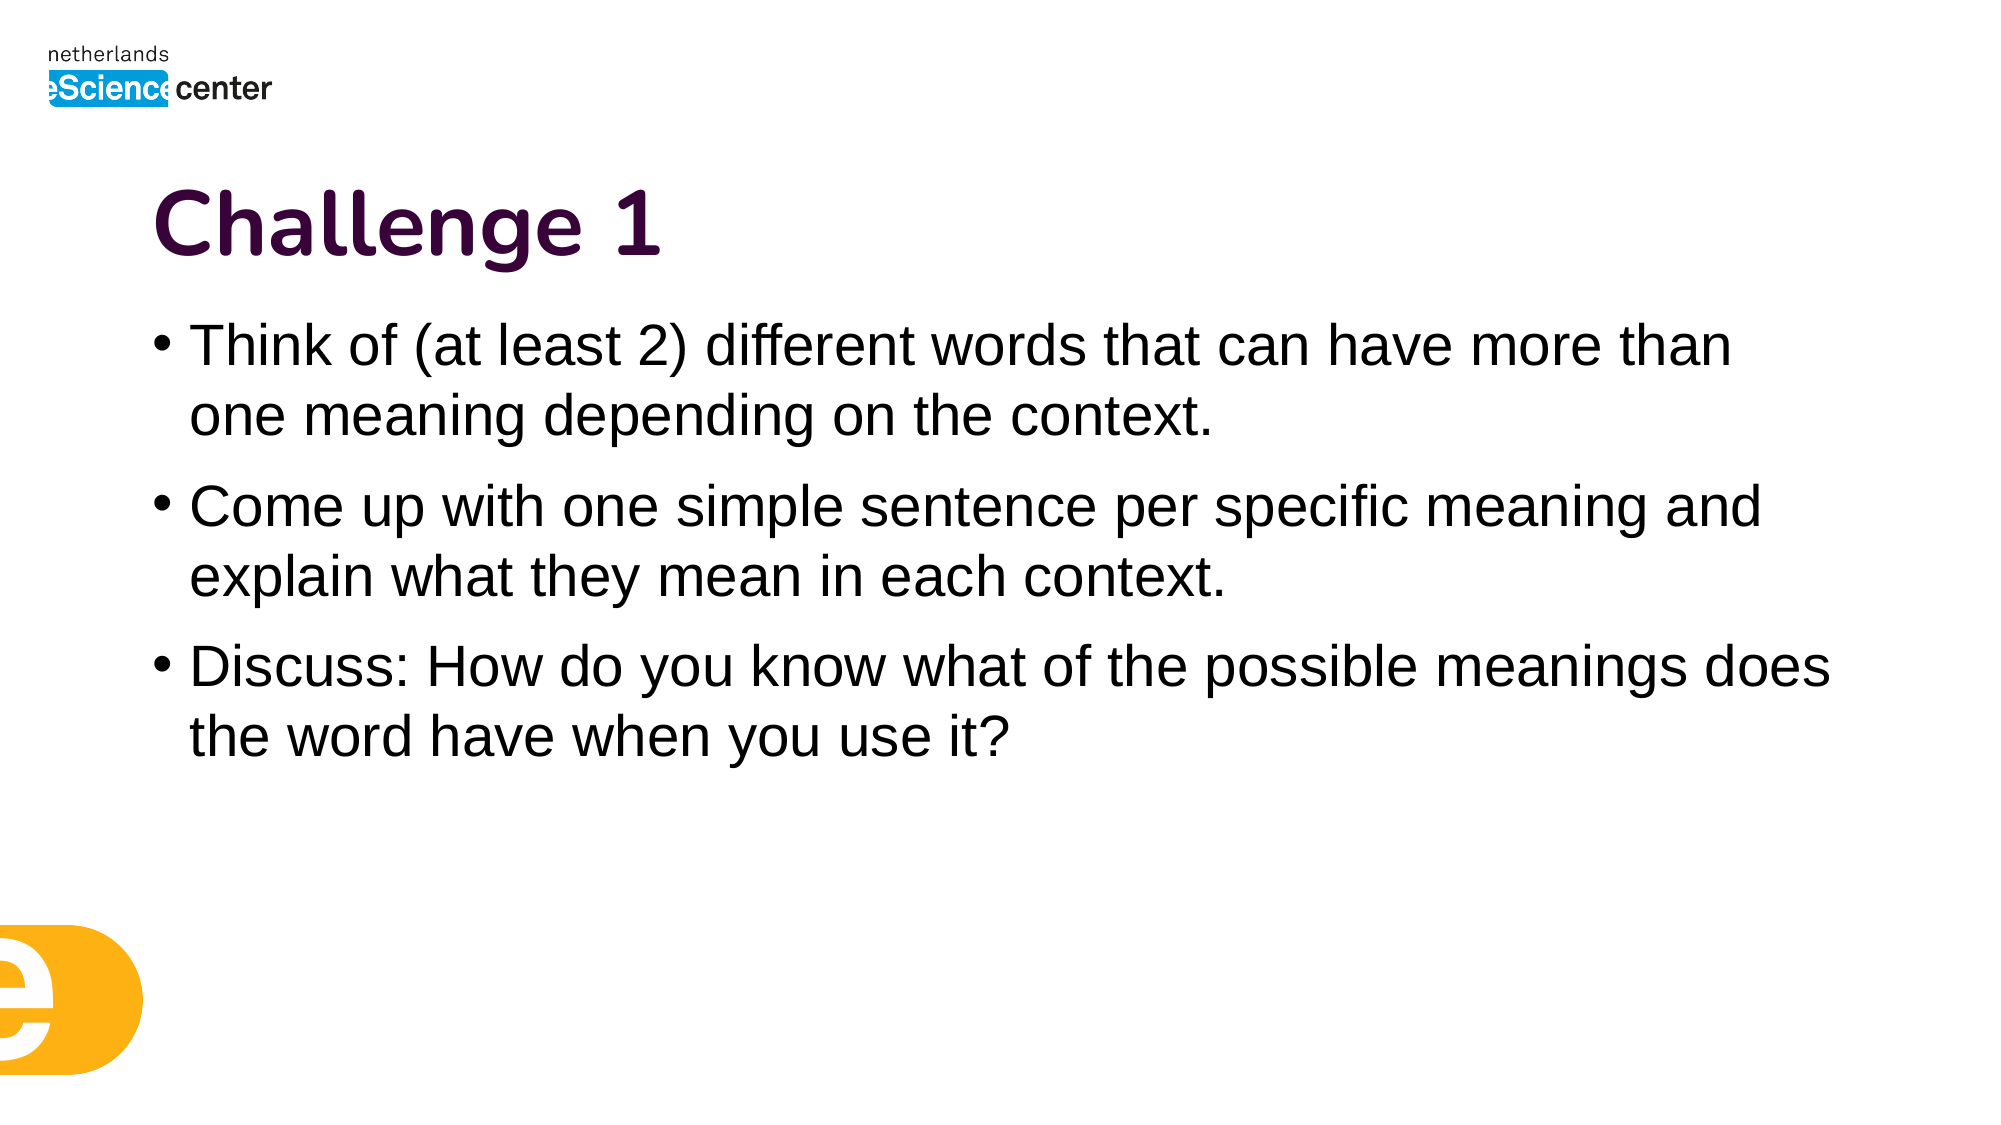

# Challenge 1
Think of (at least 2) different words that can have more than one meaning depending on the context.
Come up with one simple sentence per specific meaning and explain what they mean in each context.
Discuss: How do you know what of the possible meanings does the word have when you use it?